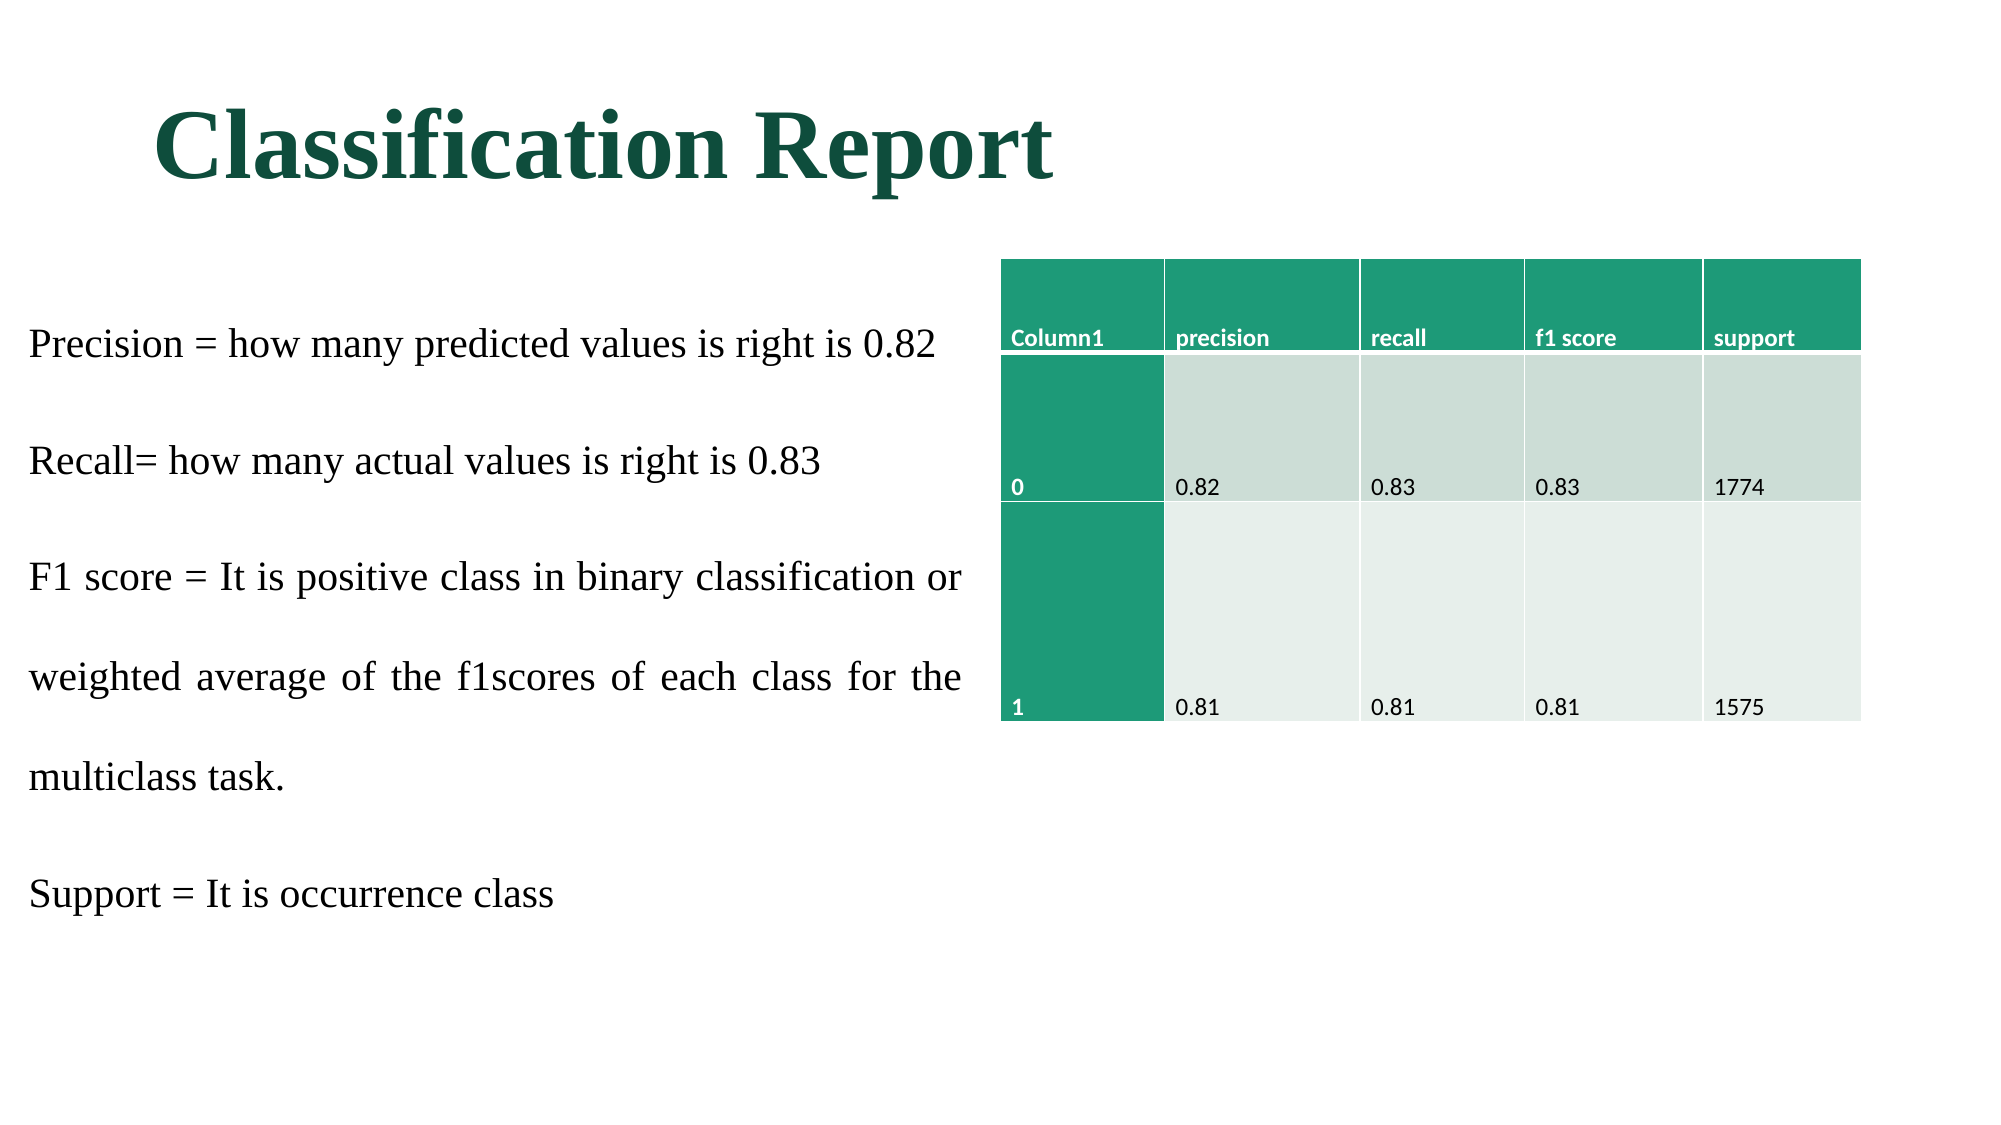

# Classification Report
Precision = how many predicted values is right is 0.82
Recall= how many actual values is right is 0.83
F1 score = It is positive class in binary classification or weighted average of the f1scores of each class for the multiclass task.
Support = It is occurrence class

| Column1 | precision | recall | f1 score | support |
| --- | --- | --- | --- | --- |
| 0 | 0.82 | 0.83 | 0.83 | 1774 |
| 1 | 0.81 | 0.81 | 0.81 | 1575 |